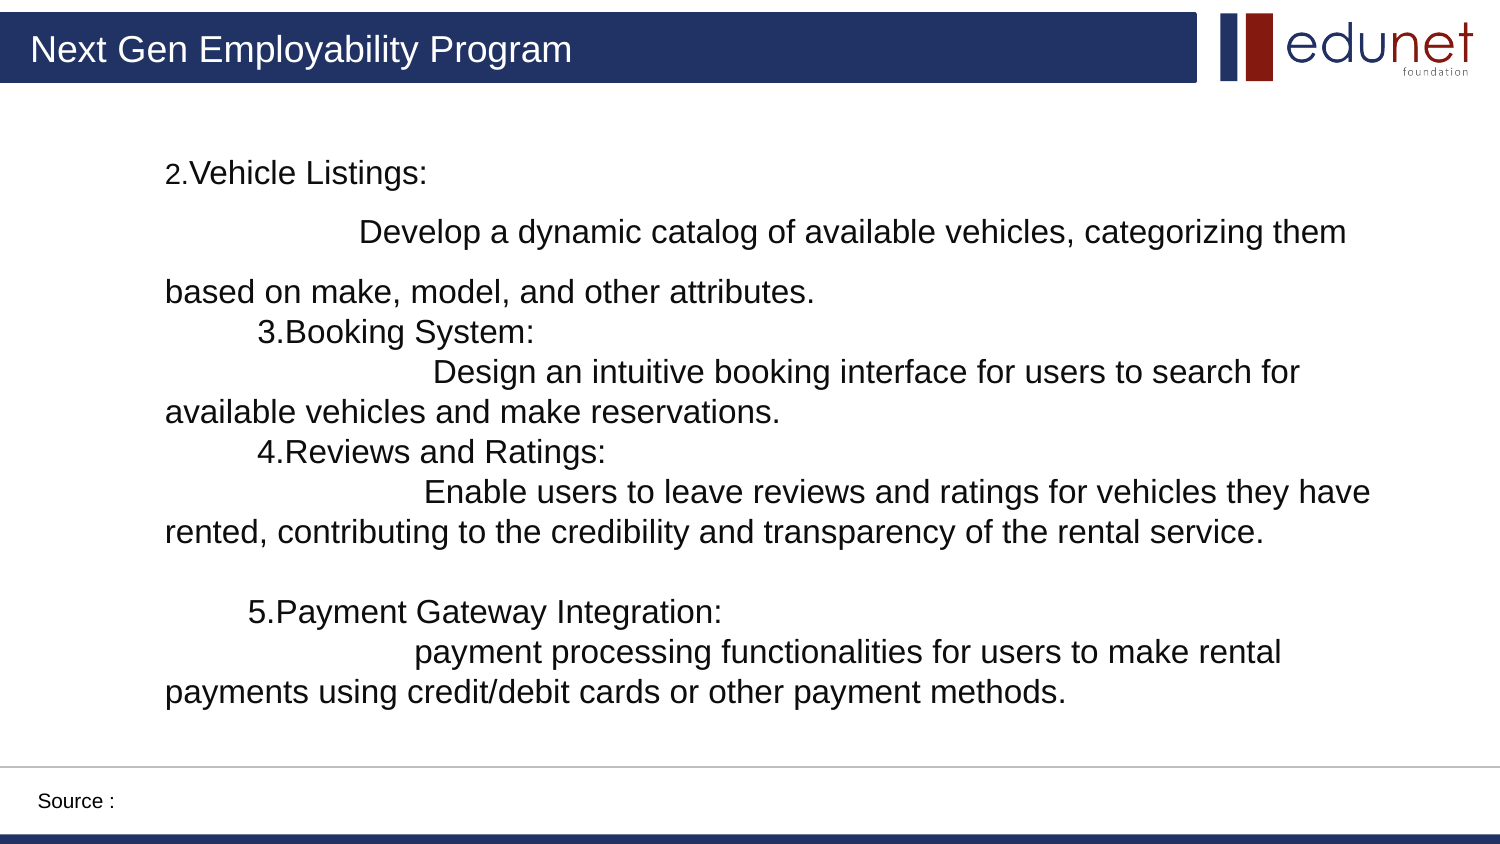

2.Vehicle Listings:
                     Develop a dynamic catalog of available vehicles, categorizing them based on make, model, and other attributes.
          3.Booking System:
                             Design an intuitive booking interface for users to search for available vehicles and make reservations.
          4.Reviews and Ratings:
                            Enable users to leave reviews and ratings for vehicles they have rented, contributing to the credibility and transparency of the rental service.

         5.Payment Gateway Integration:
                           payment processing functionalities for users to make rental payments using credit/debit cards or other payment methods.

Source :